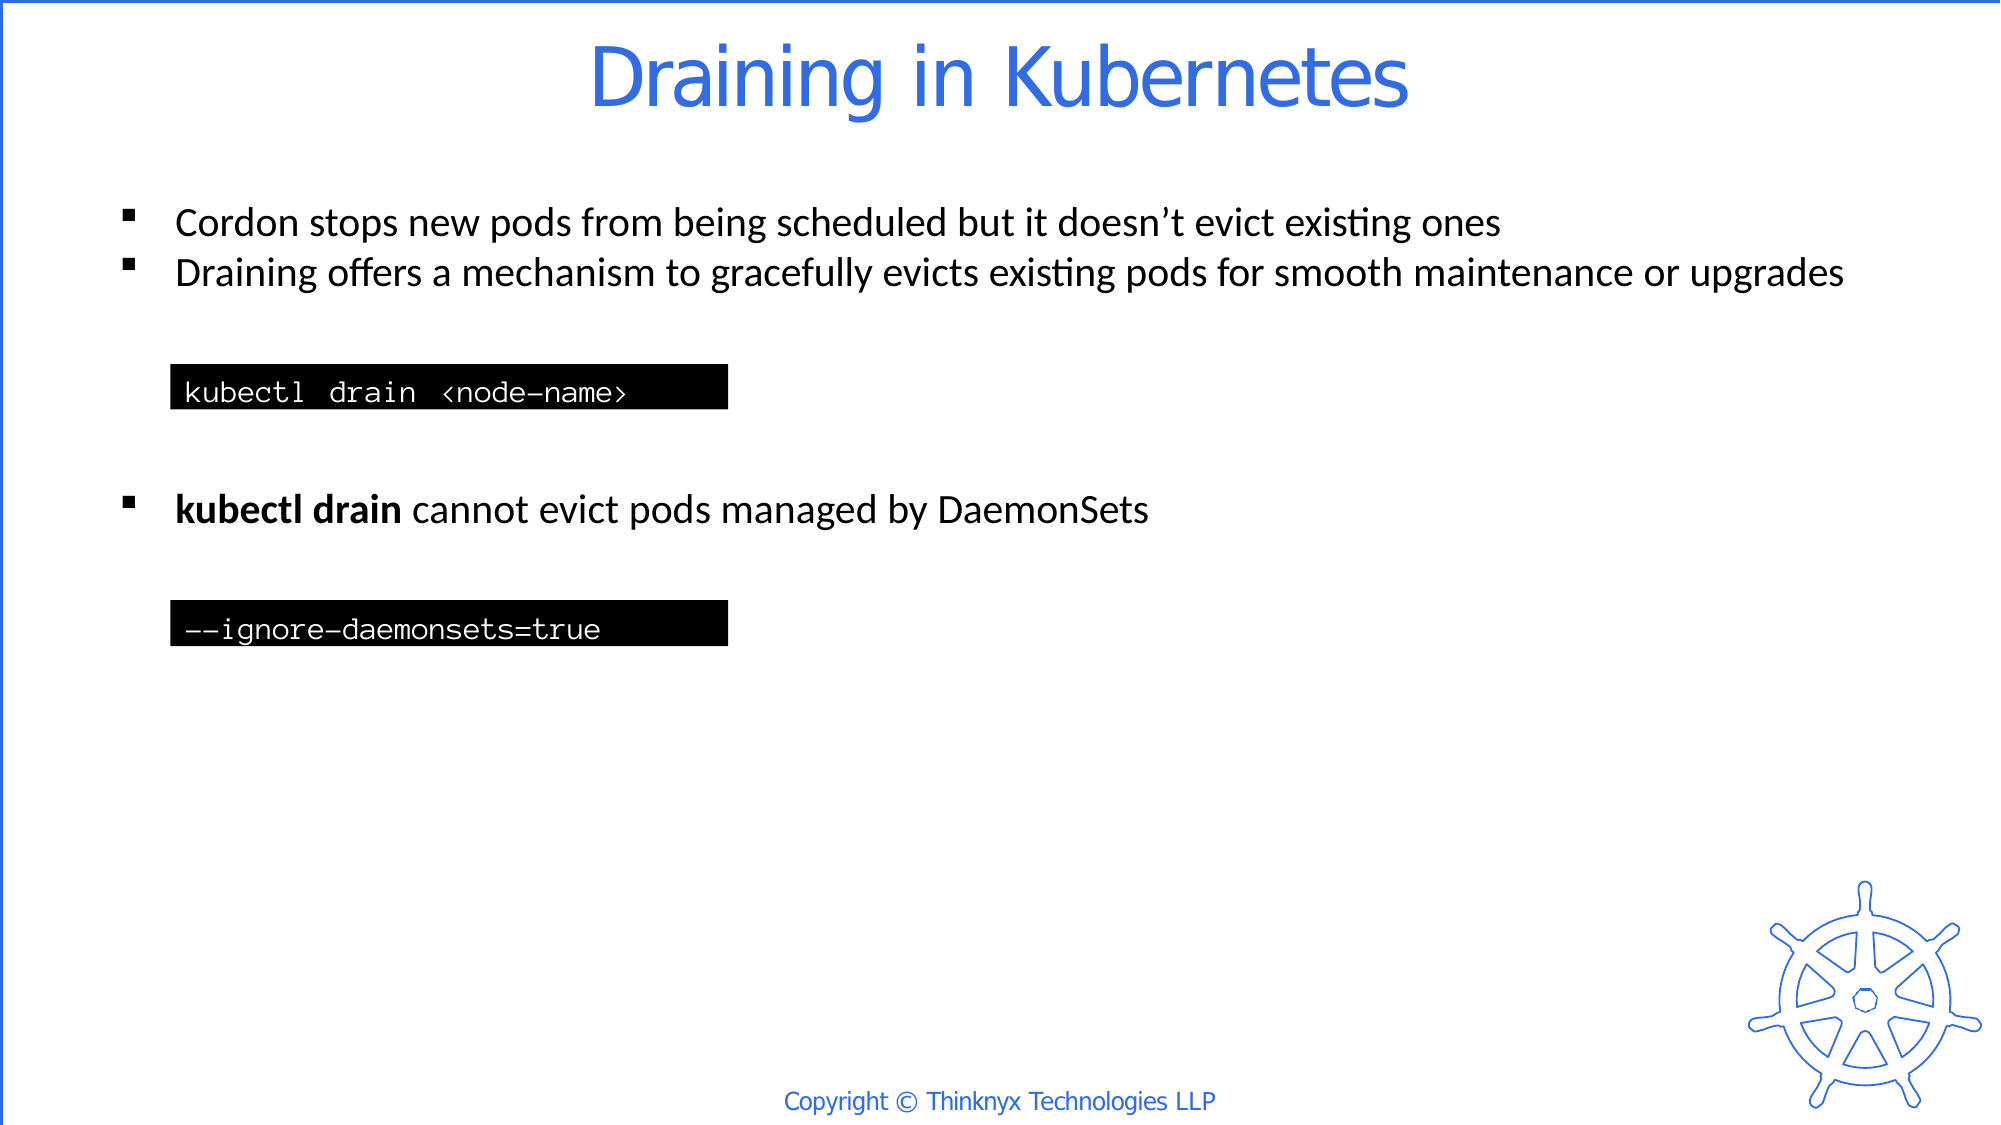

# Draining in Kubernetes
Cordon stops new pods from being scheduled but it doesn’t evict existing ones
Draining offers a mechanism to gracefully evicts existing pods for smooth maintenance or upgrades
kubectl drain <node-name>
kubectl drain cannot evict pods managed by DaemonSets
--ignore-daemonsets=true
Copyright © Thinknyx Technologies LLP